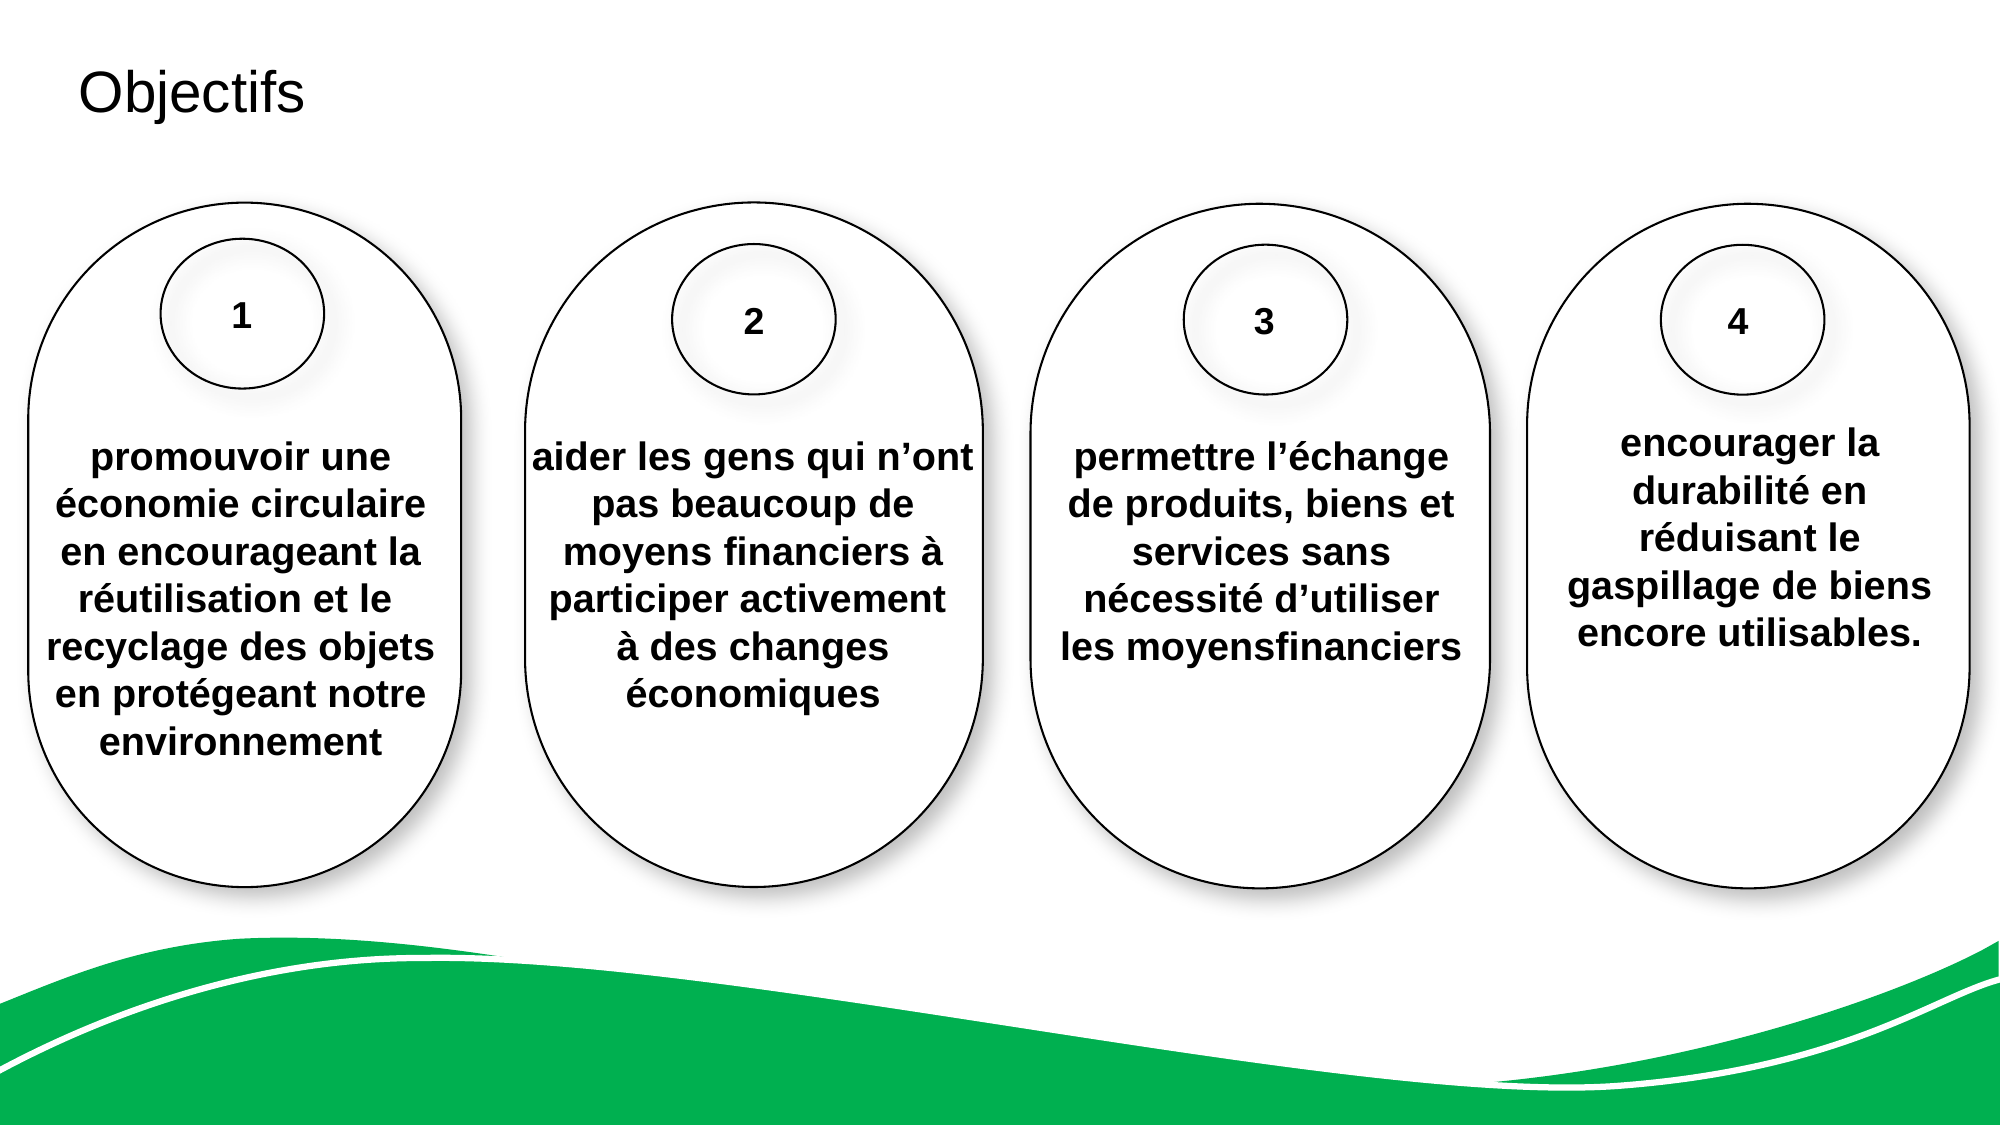

Objectifs

1
2
3
4
encourager la durabilité en réduisant le gaspillage de biens encore utilisables.
promouvoir une économie circulaire en encourageant la réutilisation et le
recyclage des objets en protégeant notre environnement
aider les gens qui n’ont pas beaucoup de moyens financiers à participer activement
à des changes économiques
permettre l’échange de produits, biens et services sans nécessité d’utiliser les moyensfinanciers